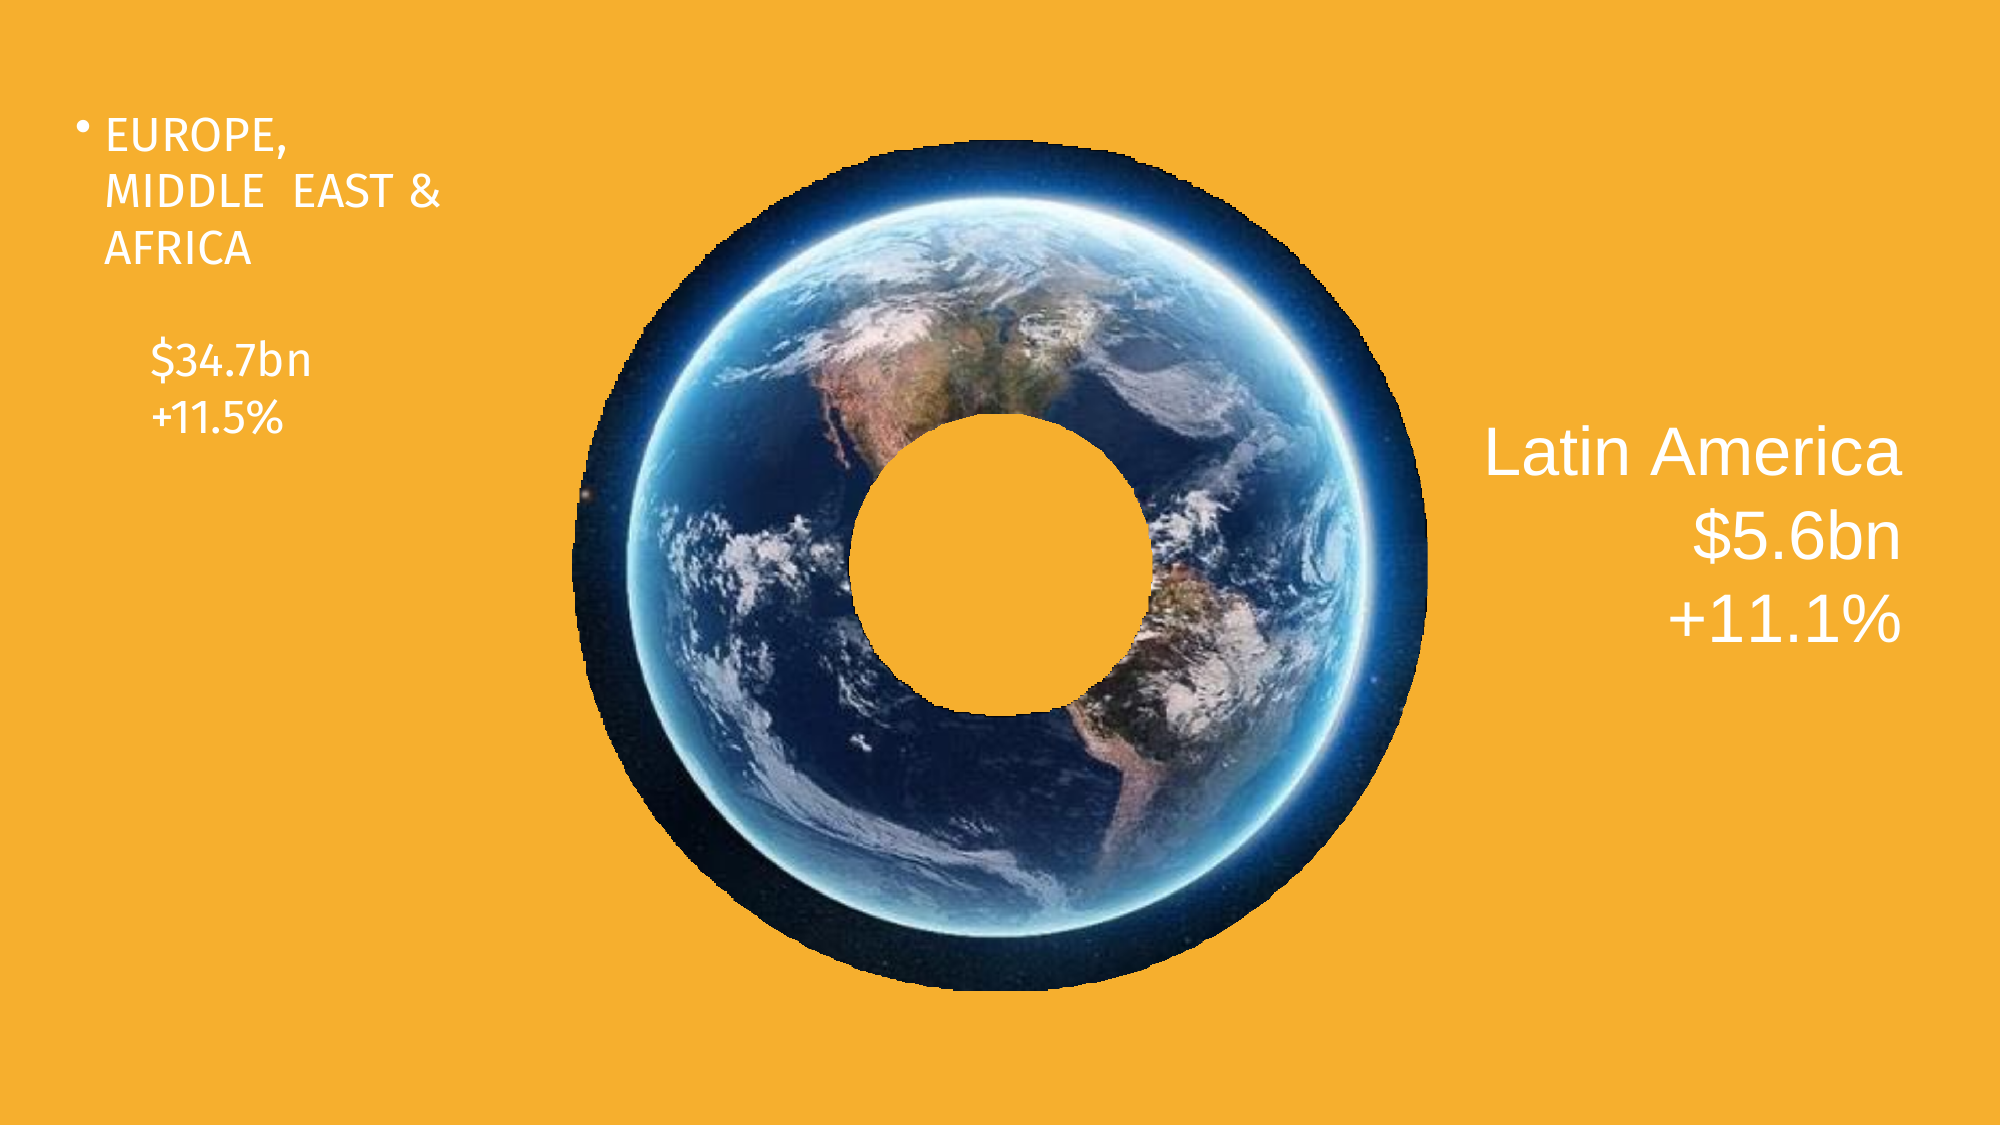

EUROPE, MIDDLE  EAST & AFRICA

$34.7bn
+11.5%

Latin America
$5.6bn
+11.1%